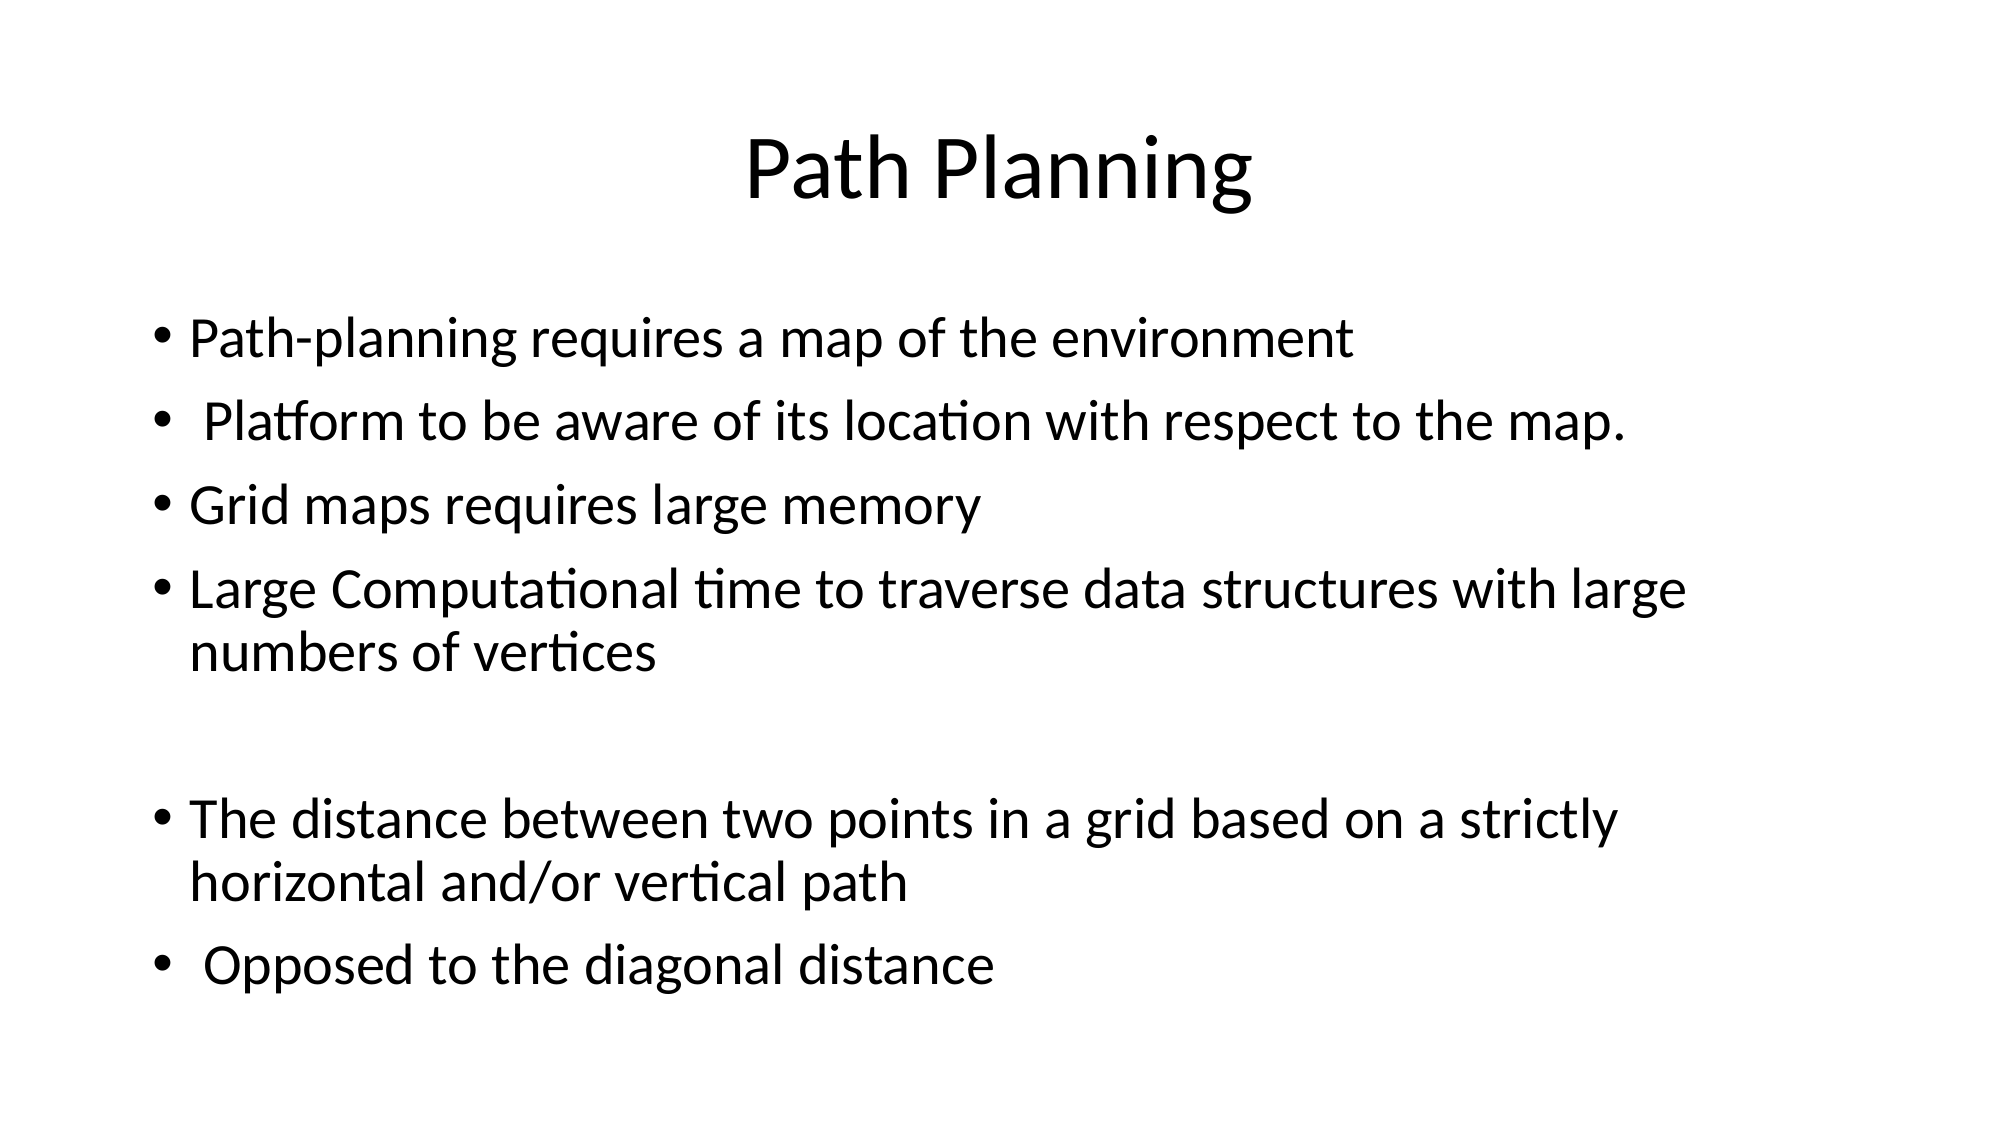

# Path Planning
Path-planning requires a map of the environment
 Platform to be aware of its location with respect to the map.
Grid maps requires large memory
Large Computational time to traverse data structures with large numbers of vertices

The distance between two points in a grid based on a strictly horizontal and/or vertical path
 Opposed to the diagonal distance